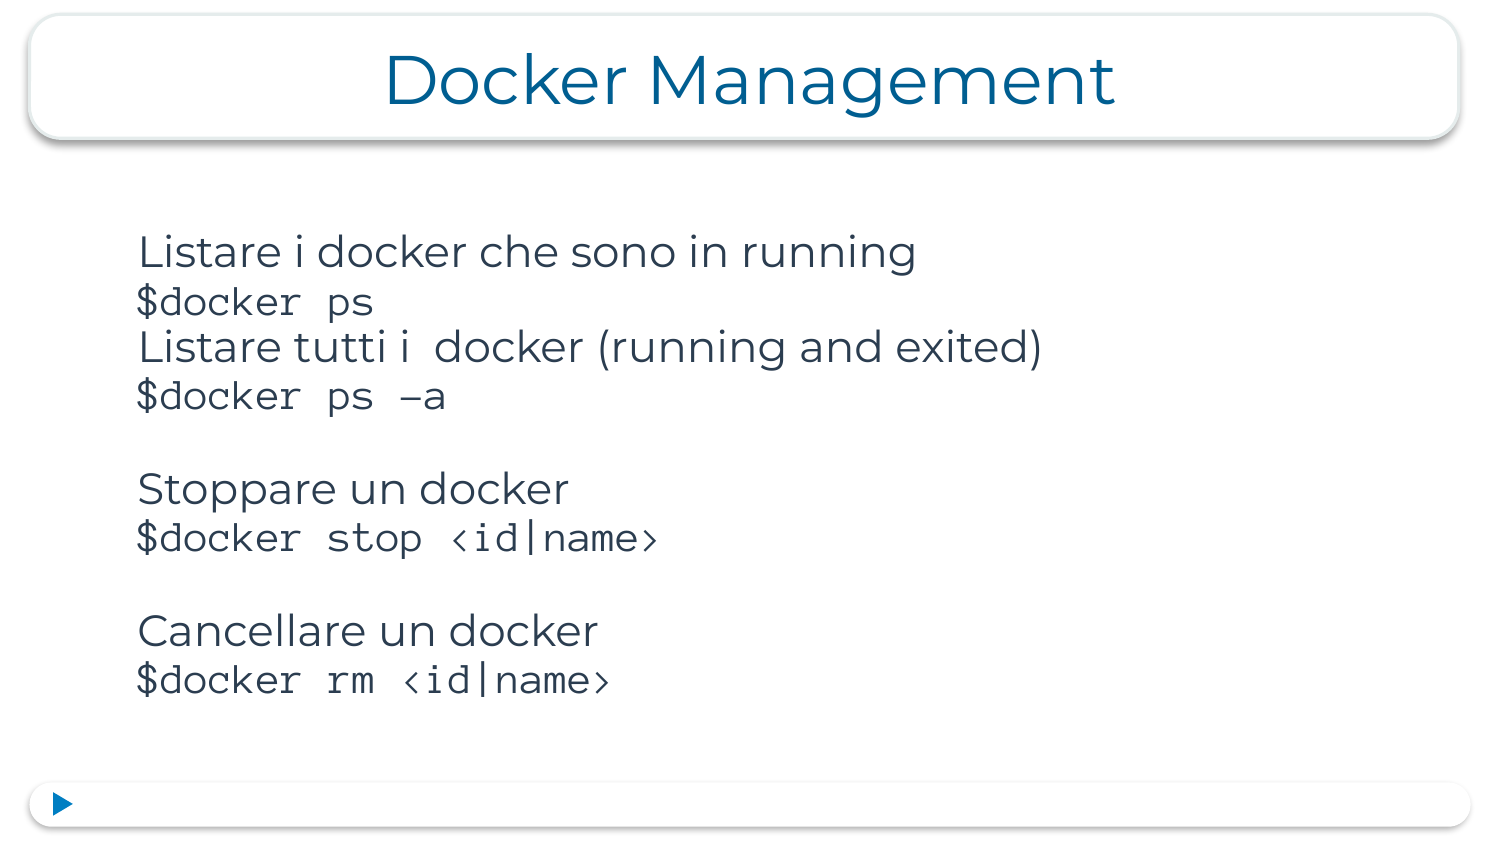

# Docker Management
Listare i docker che sono in running
$docker ps
Listare tutti i  docker (running and exited)
$docker ps -a

Stoppare un docker
$docker stop <id|name>

Cancellare un docker
$docker rm <id|name>